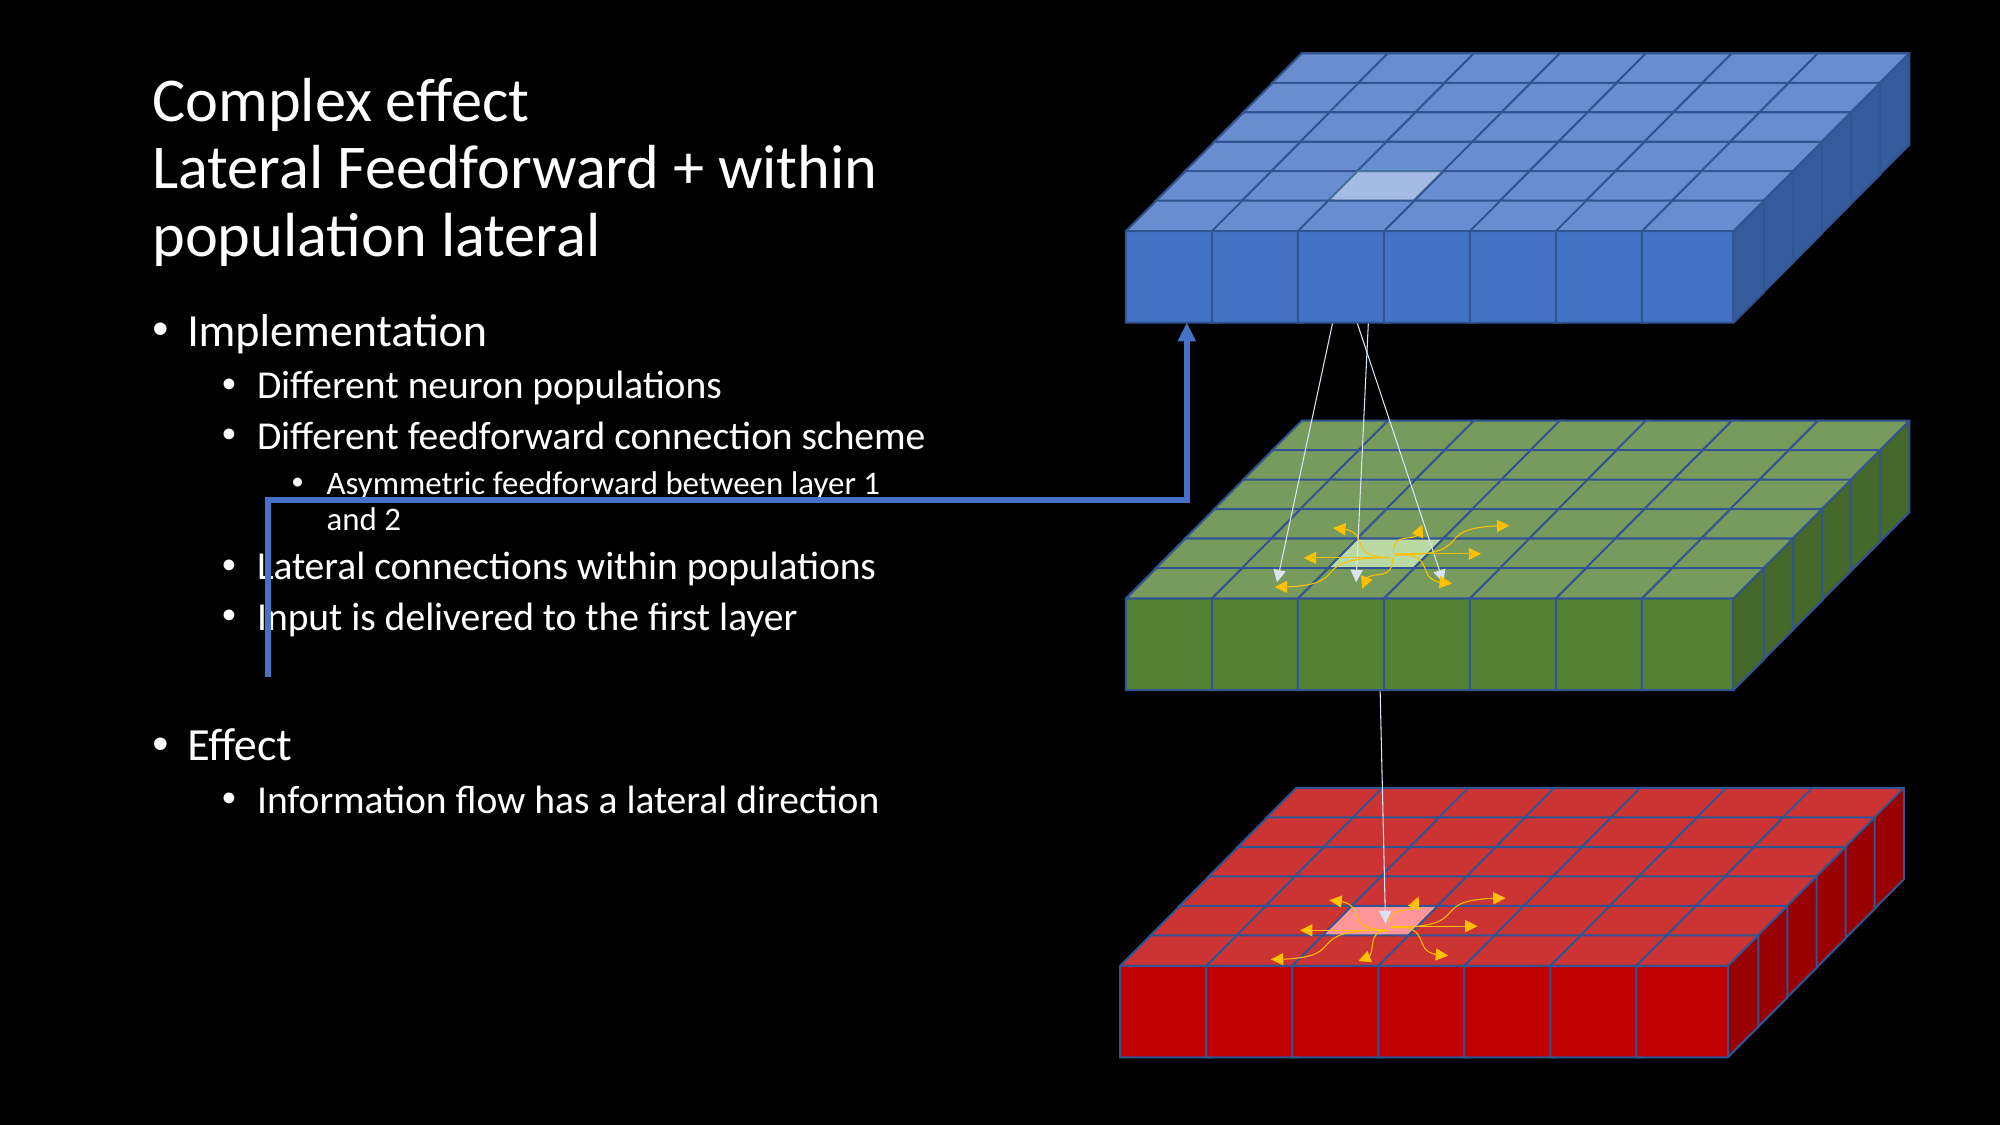

# Complex effect Lateral Feedforward + within population lateral

Implementation
Different neuron populations
Different feedforward connection scheme
Asymmetric feedforward between layer 1 and 2
Lateral connections within populations
Input is delivered to the first layer

Effect
Information flow has a lateral direction